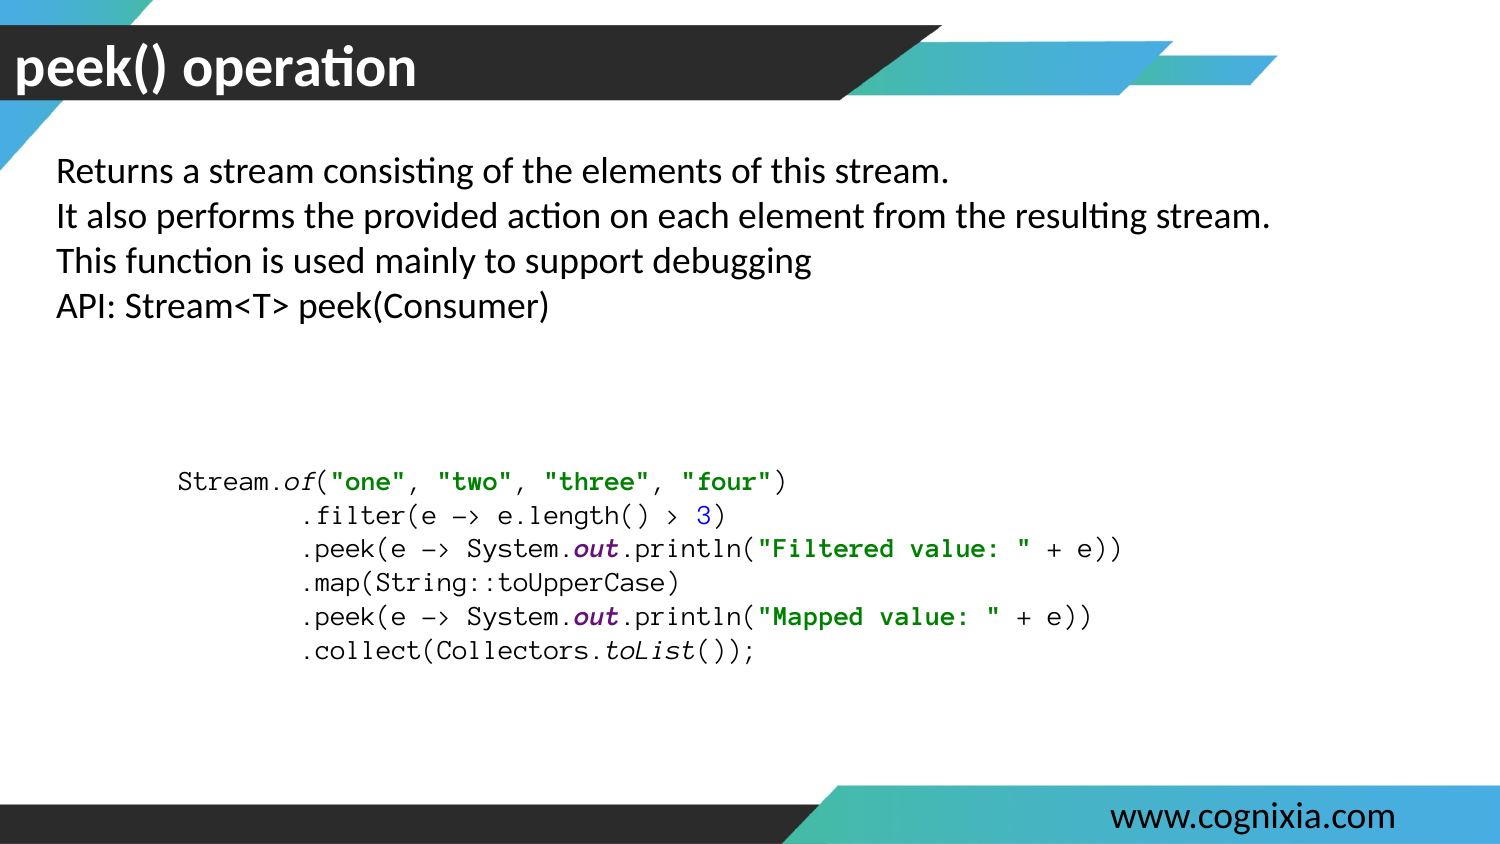

# peek() operation
Returns a stream consisting of the elements of this stream.
It also performs the provided action on each element from the resulting stream.
This function is used mainly to support debugging
API: Stream<T> peek(Consumer)

Stream.of("one", "two", "three", "four")
        .filter(e -> e.length() > 3)
        .peek(e -> System.out.println("Filtered value: " + e))
        .map(String::toUpperCase)
        .peek(e -> System.out.println("Mapped value: " + e))
        .collect(Collectors.toList());